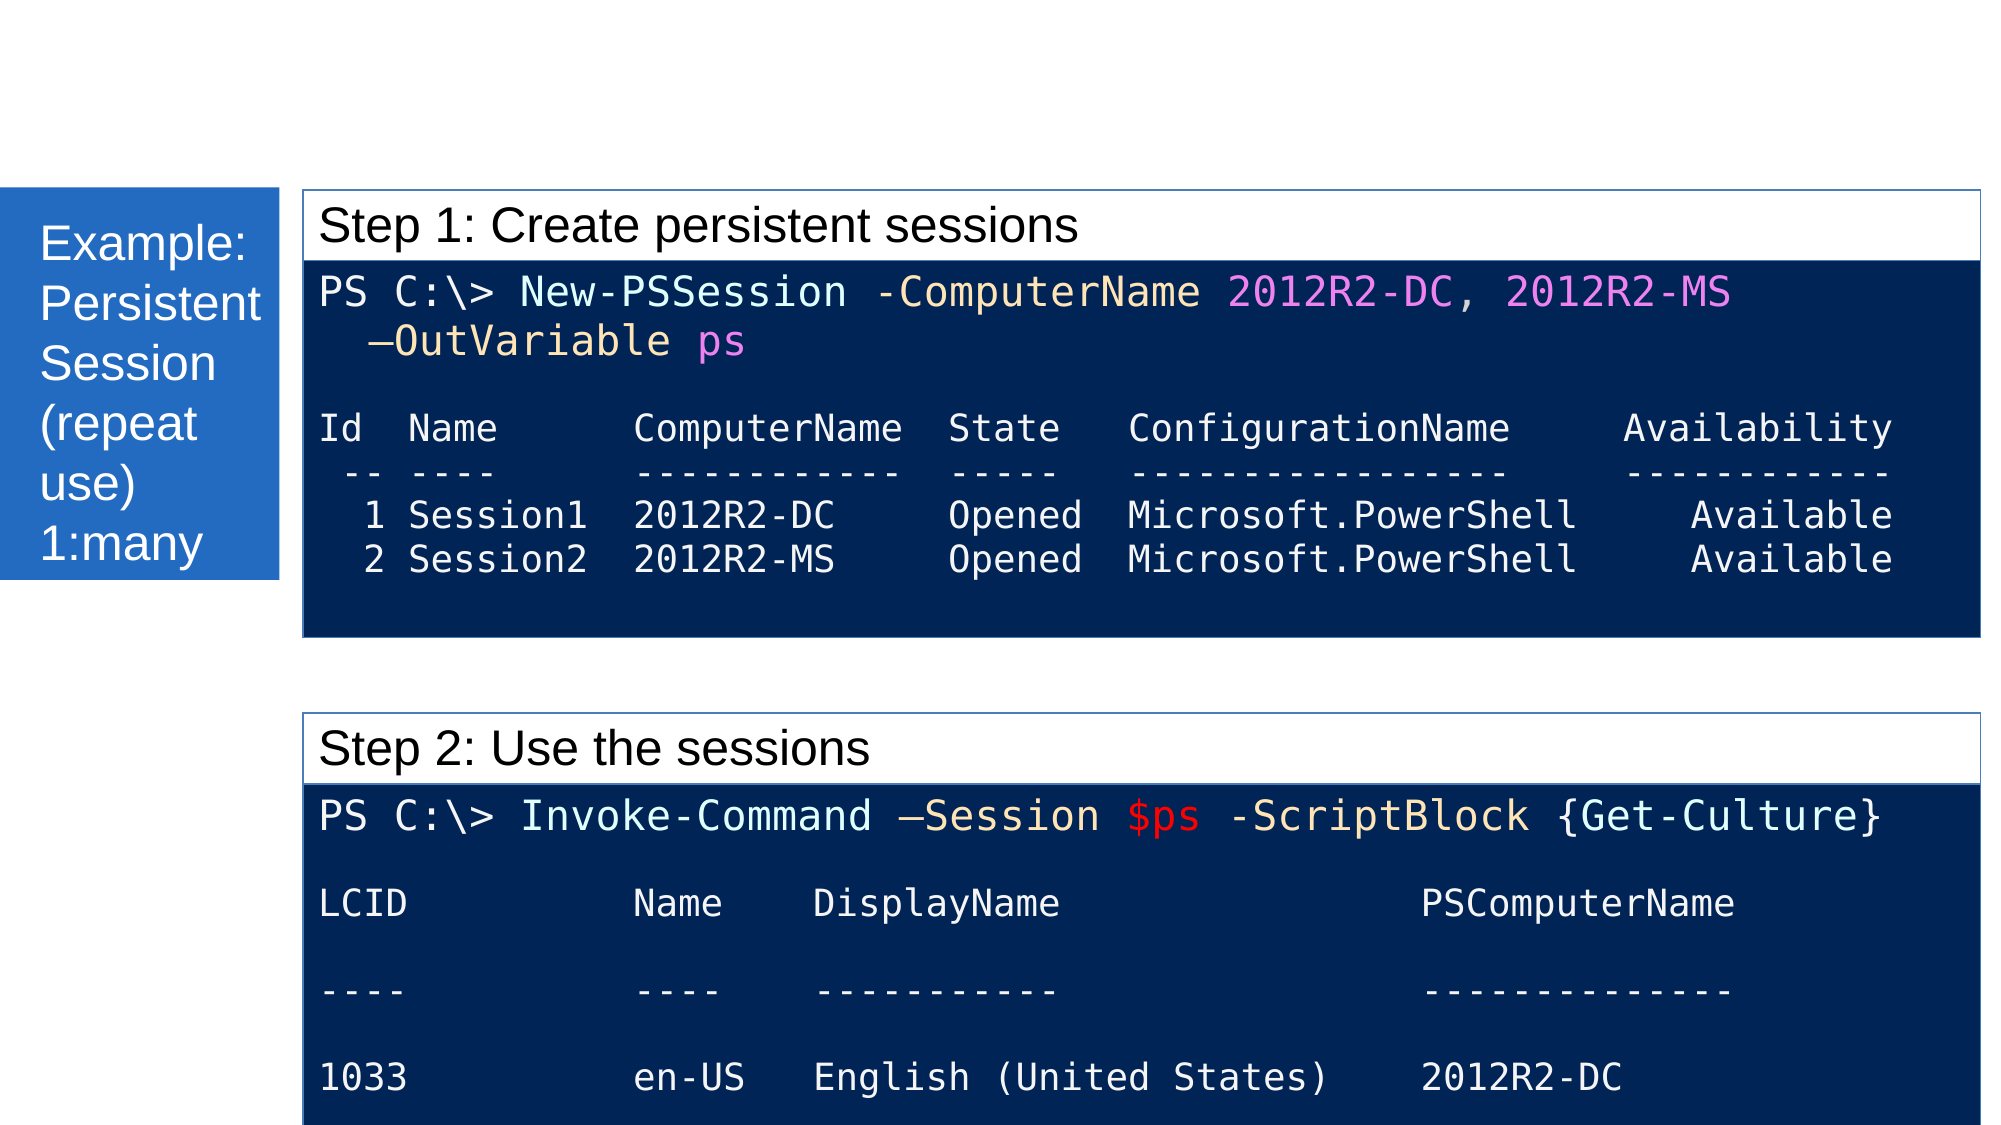

Example:
Persistent Session
(repeat use)
1:many
| Step 1: Create persistent sessions |
| --- |
| PS C:\> New-PSSession -ComputerName 2012R2-DC, 2012R2-MS –OutVariable ps Id Name ComputerName State ConfigurationName Availability -- ---- ------------ ----- ----------------- ------------ 1 Session1 2012R2-DC Opened Microsoft.PowerShell Available 2 Session2 2012R2-MS Opened Microsoft.PowerShell Available |
| Step 2: Use the sessions |
| --- |
| PS C:\> Invoke-Command –Session $ps -ScriptBlock {Get-Culture} LCID Name DisplayName PSComputerName ---- ---- ----------- -------------- 1033 en-US English (United States) 2012R2-DC 1033 en-US English (United States) 2012R2-MS |
170